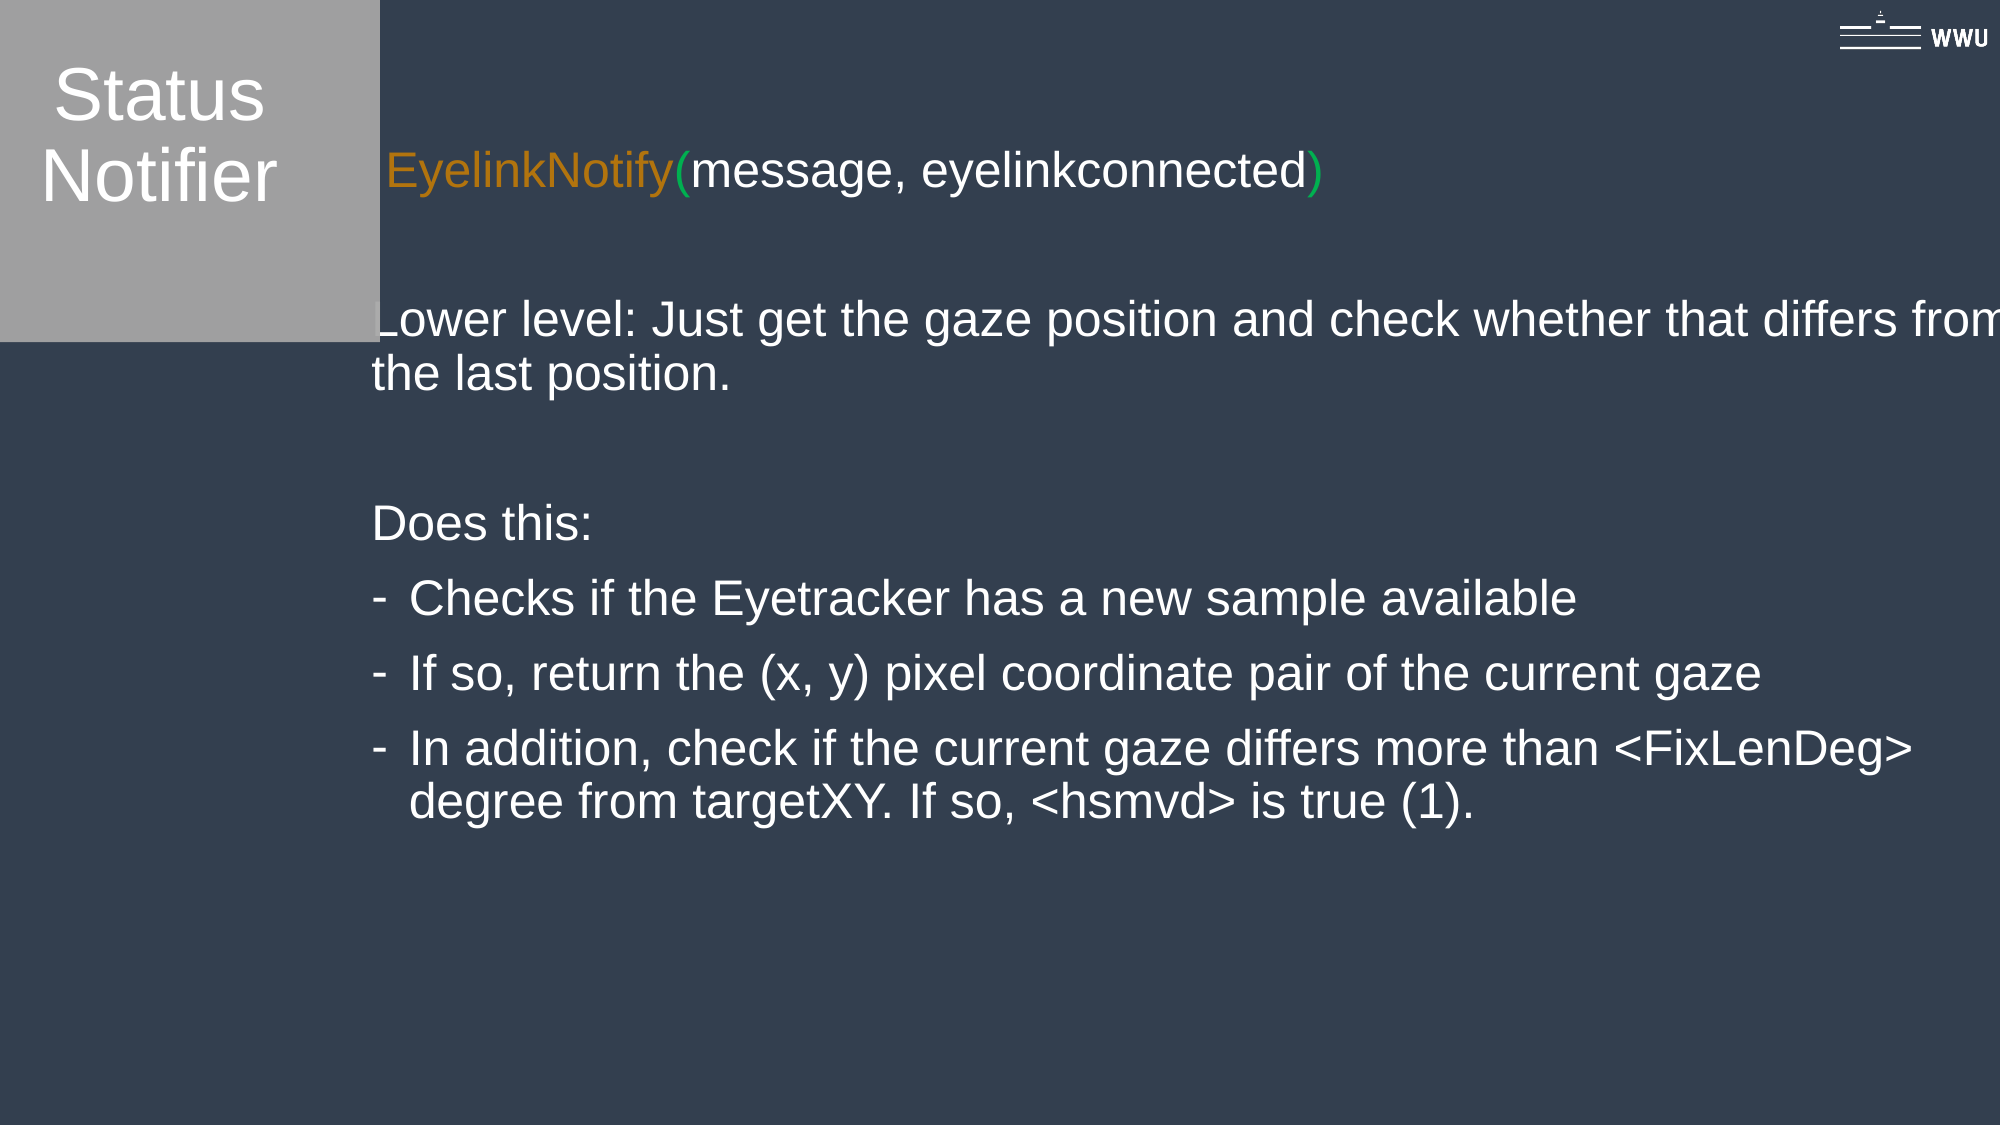

Status Notifier
 EyelinkNotify(message, eyelinkconnected)

Lower level: Just get the gaze position and check whether that differs from the last position.

Does this:
Checks if the Eyetracker has a new sample available
If so, return the (x, y) pixel coordinate pair of the current gaze
In addition, check if the current gaze differs more than <FixLenDeg>
degree from targetXY. If so, <hsmvd> is true (1).